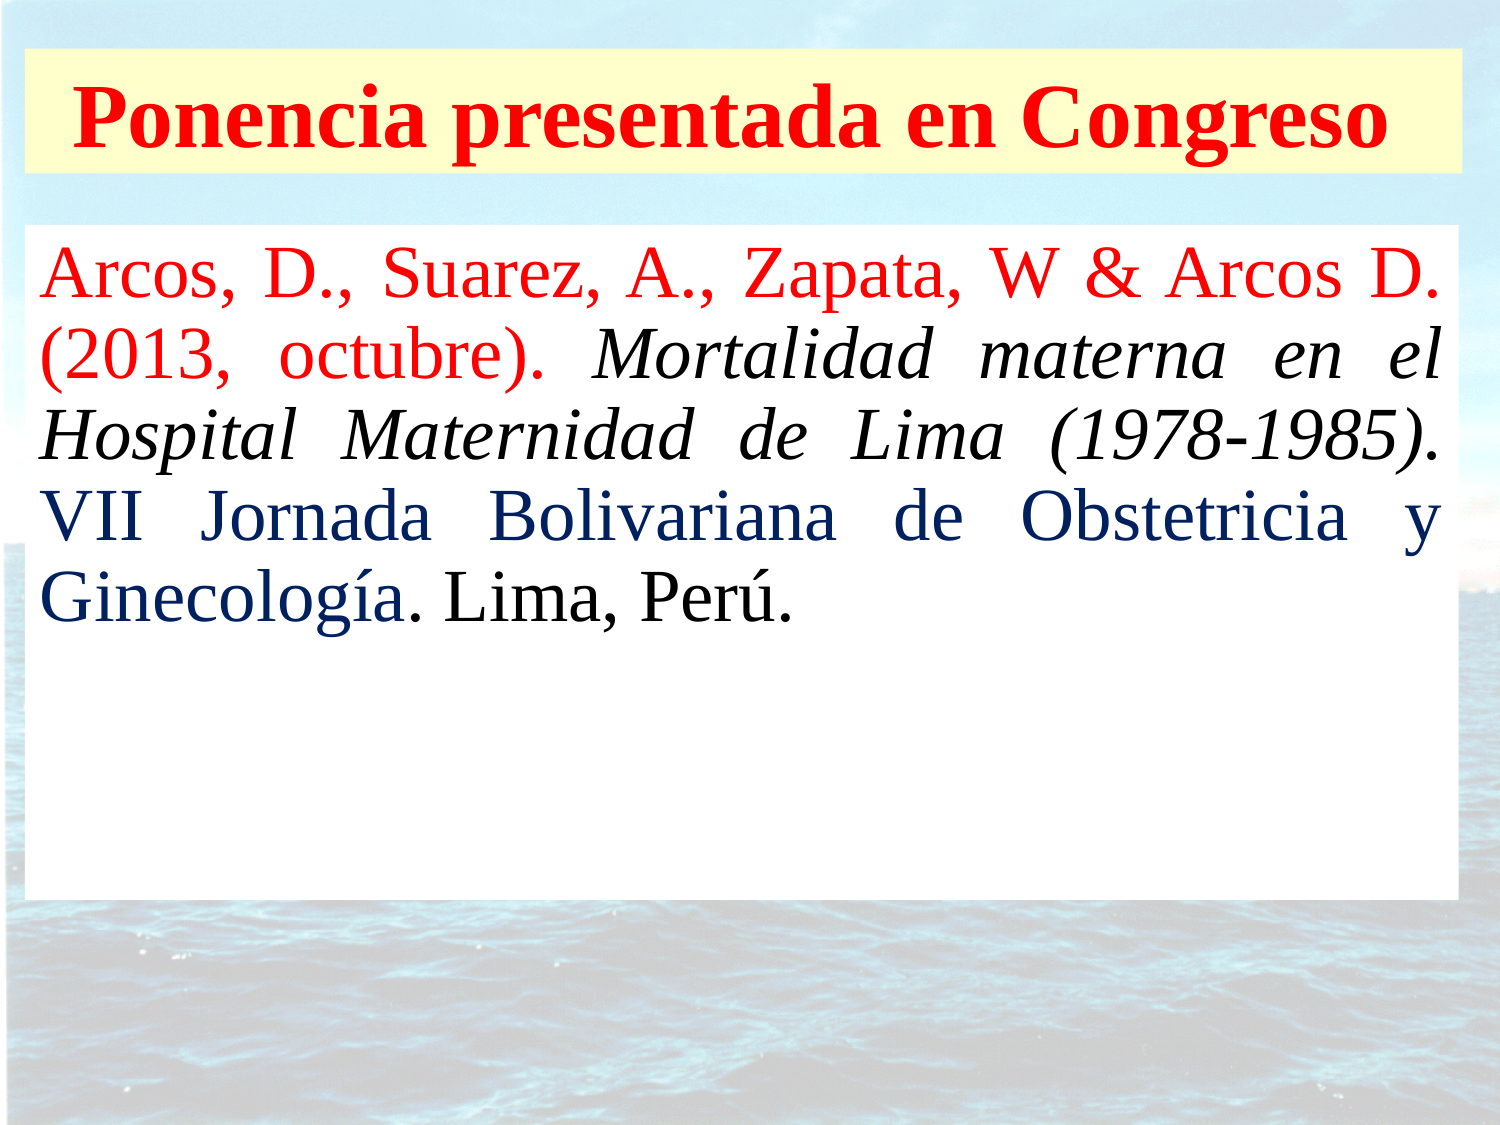

Ponencia presentada en Congreso
Arcos, D., Suarez, A., Zapata, W & Arcos D. (2013, octubre). Mortalidad materna en el Hospital Maternidad de Lima (1978-1985). VII Jornada Bolivariana de Obstetricia y Ginecología. Lima, Perú.